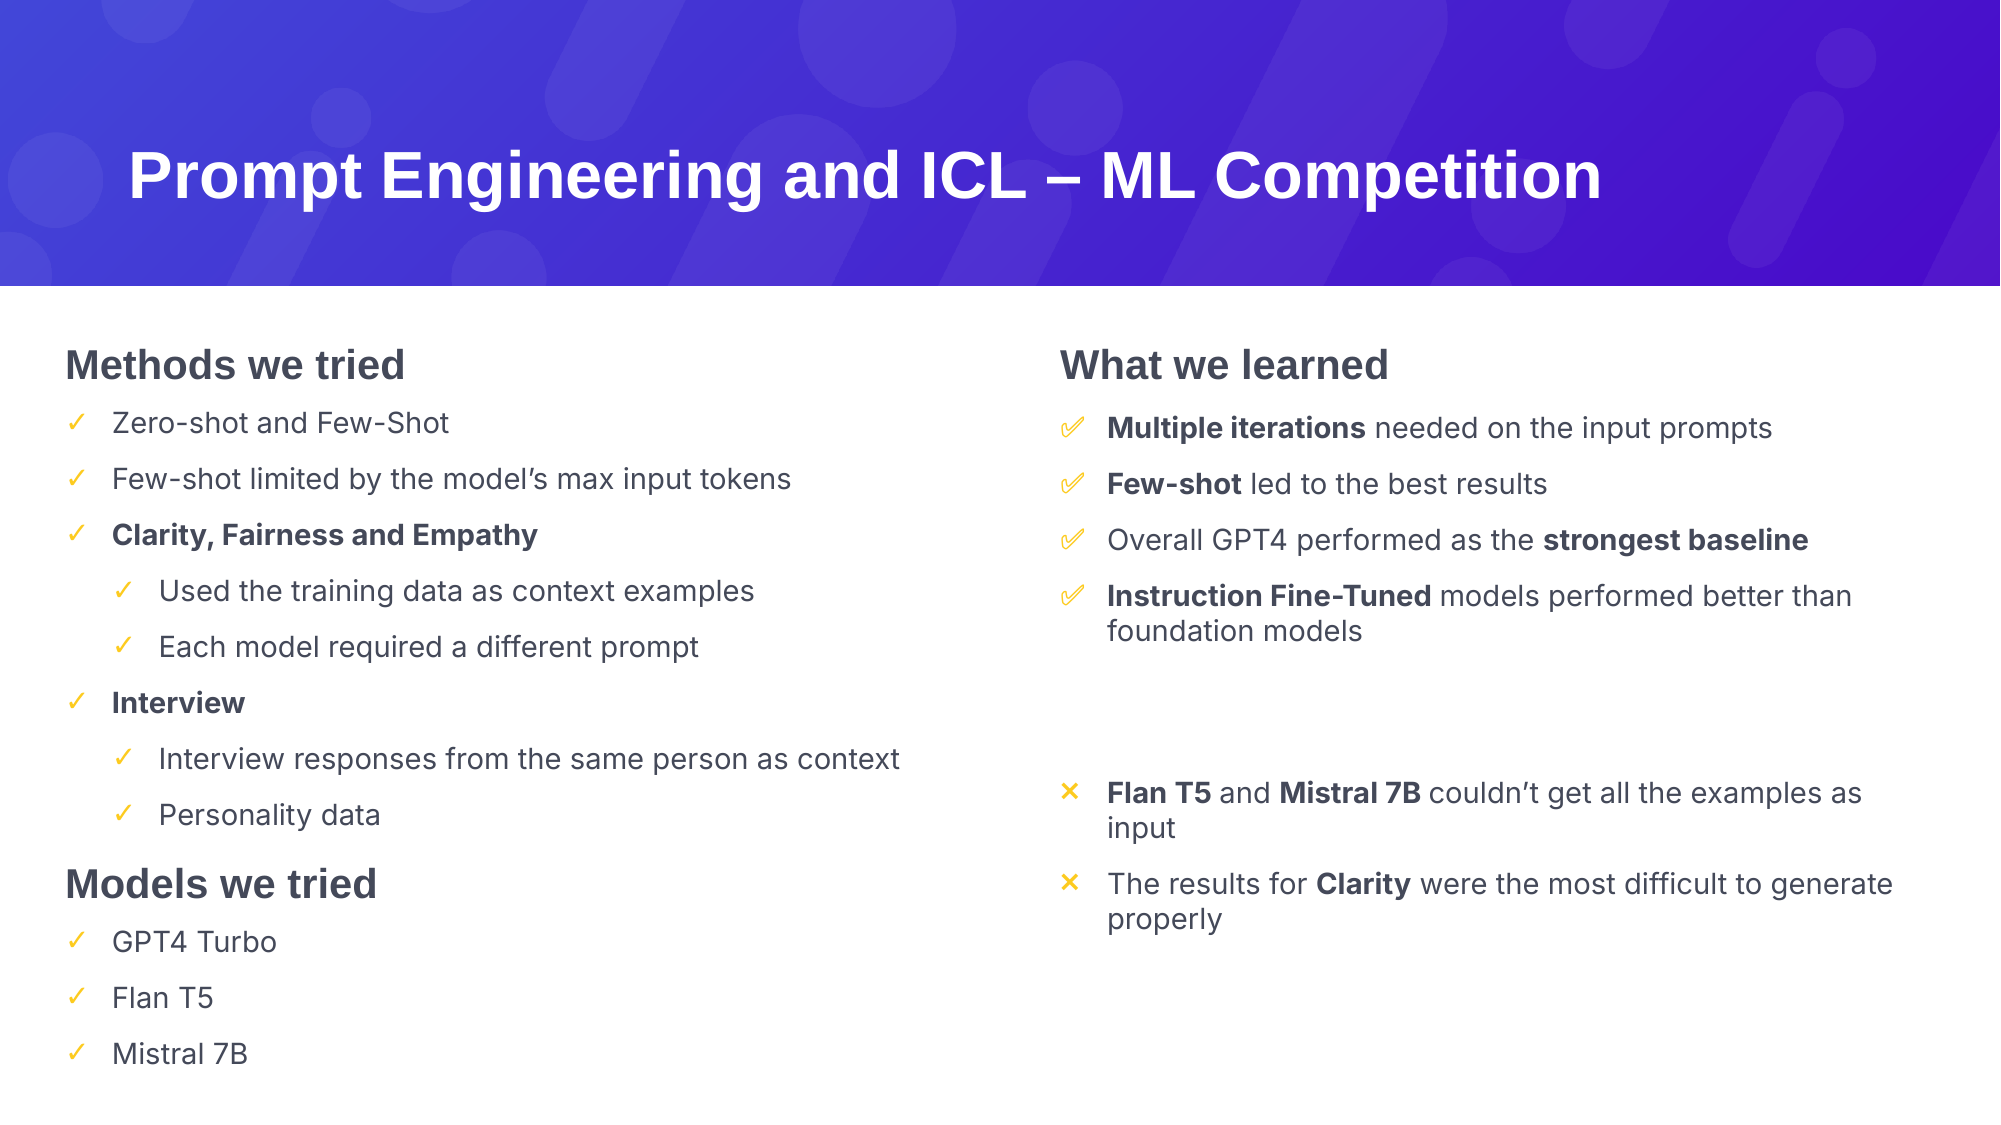

# Prompt Engineering and ICL – ML Competition
Methods we tried
What we learned
Zero-shot and Few-Shot
Few-shot limited by the model’s max input tokens
Clarity, Fairness and Empathy
Used the training data as context examples
Each model required a different prompt
Interview
Interview responses from the same person as context
Personality data
Multiple iterations needed on the input prompts
Few-shot led to the best results
Overall GPT4 performed as the strongest baseline
Instruction Fine-Tuned models performed better than foundation models
Flan T5 and Mistral 7B couldn’t get all the examples as input
The results for Clarity were the most difficult to generate properly
Models we tried
GPT4 Turbo
Flan T5
Mistral 7B